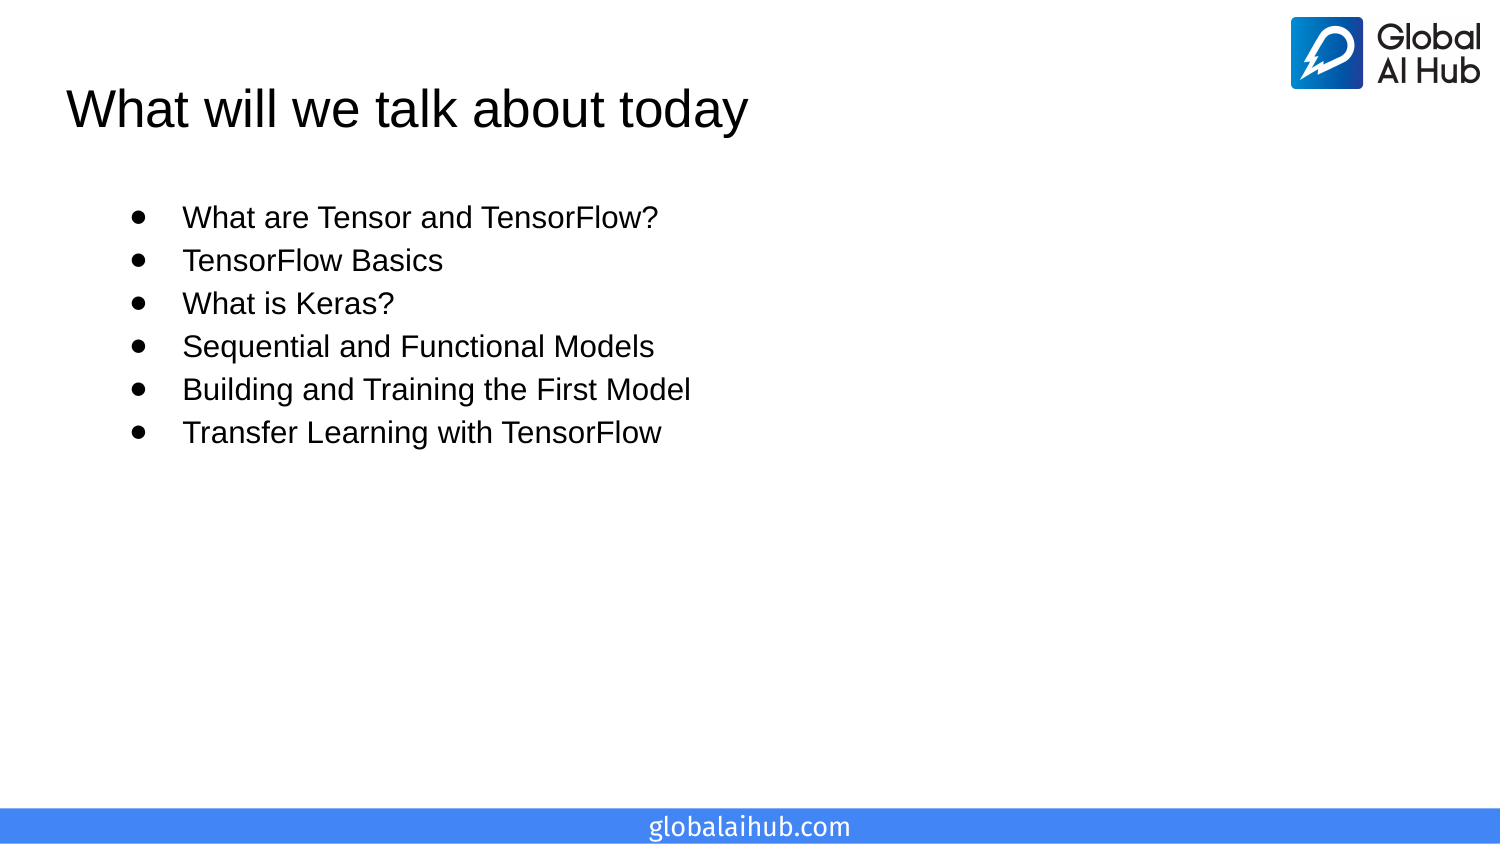

# What will we talk about today
What are Tensor and TensorFlow?
TensorFlow Basics
What is Keras?
Sequential and Functional Models
Building and Training the First Model
Transfer Learning with TensorFlow